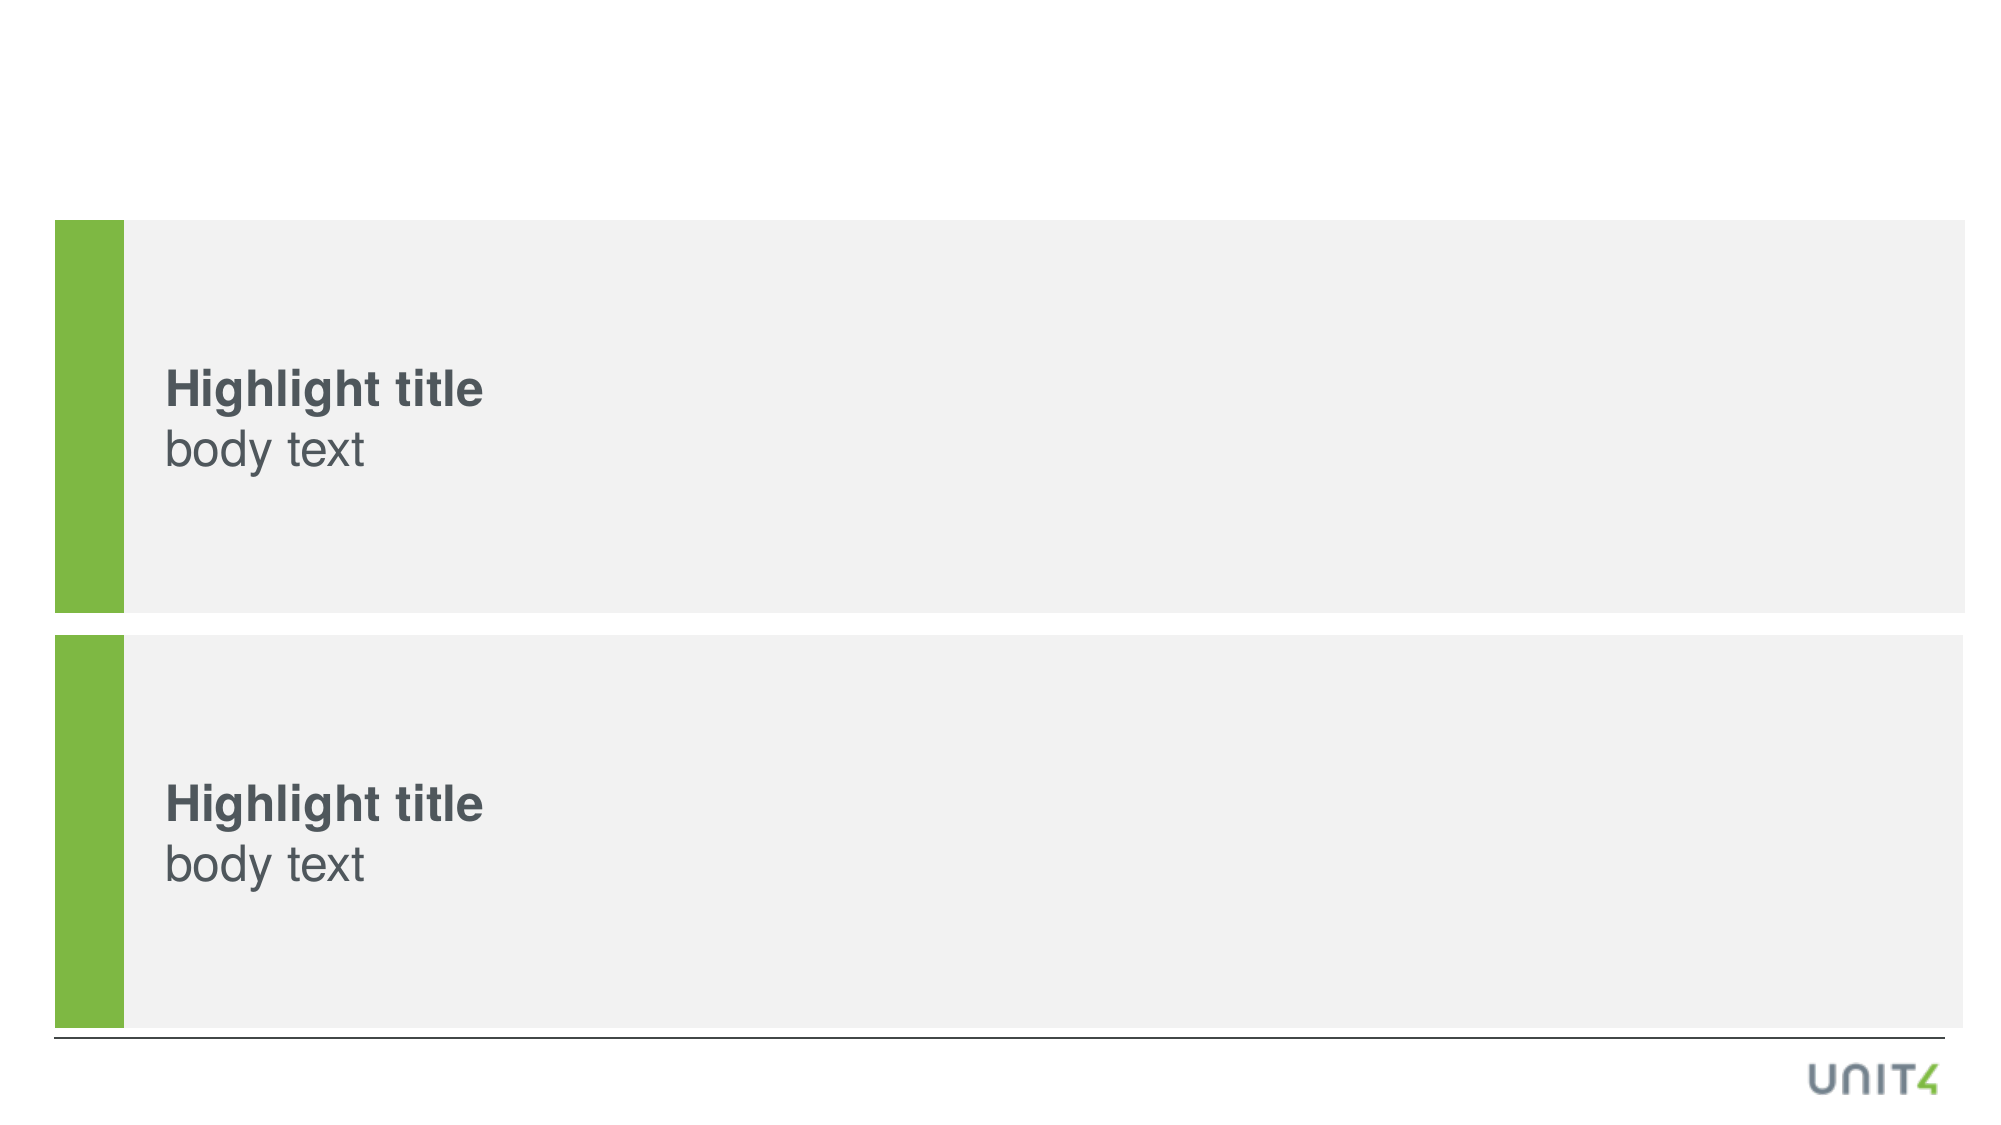

Highlight title
body text

Highlight title
body text